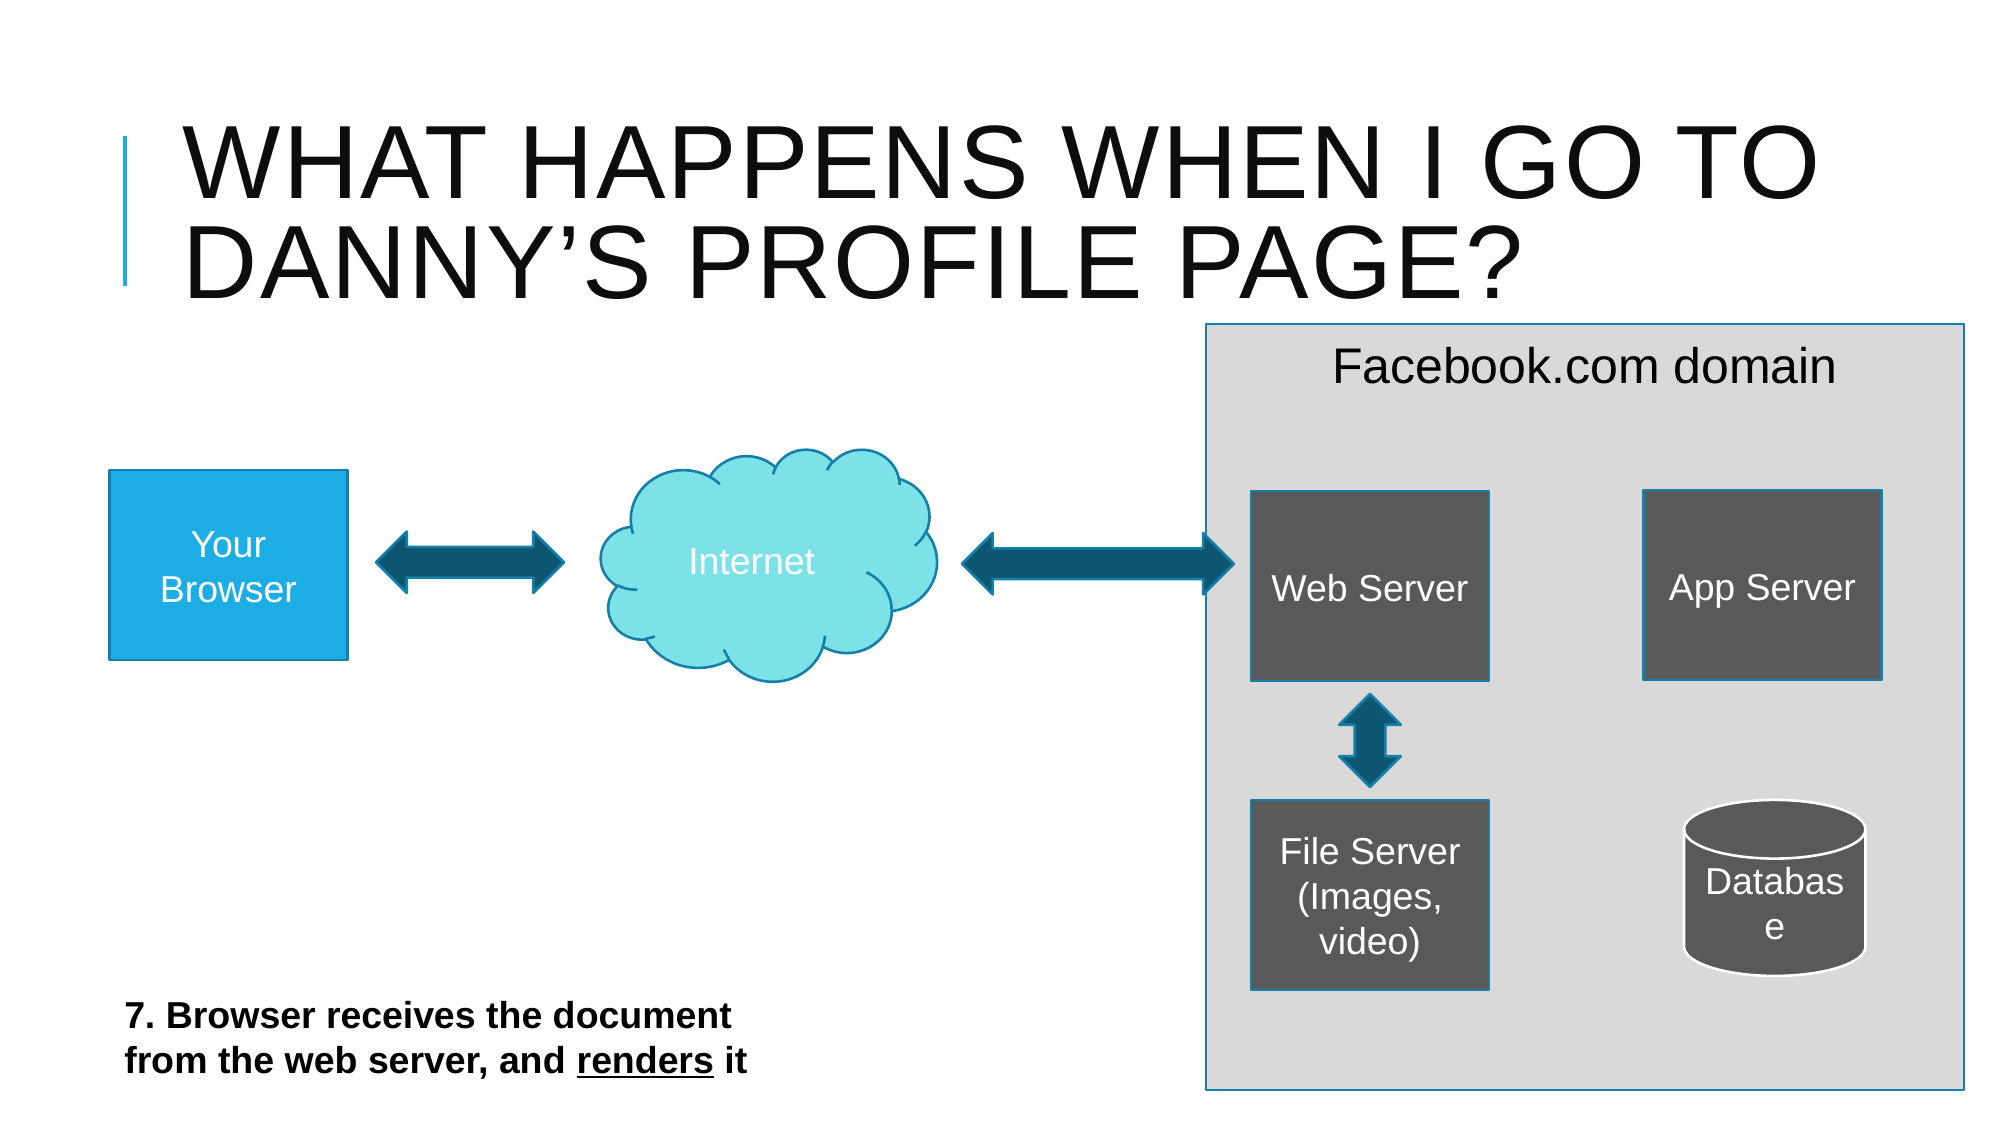

# What happens when I Go to Danny’s profile Page?

Facebook.com domain

Internet

Your Browser
App Server
Web Server

File Server
(Images, video)
Database
7. Browser receives the document from the web server, and renders it